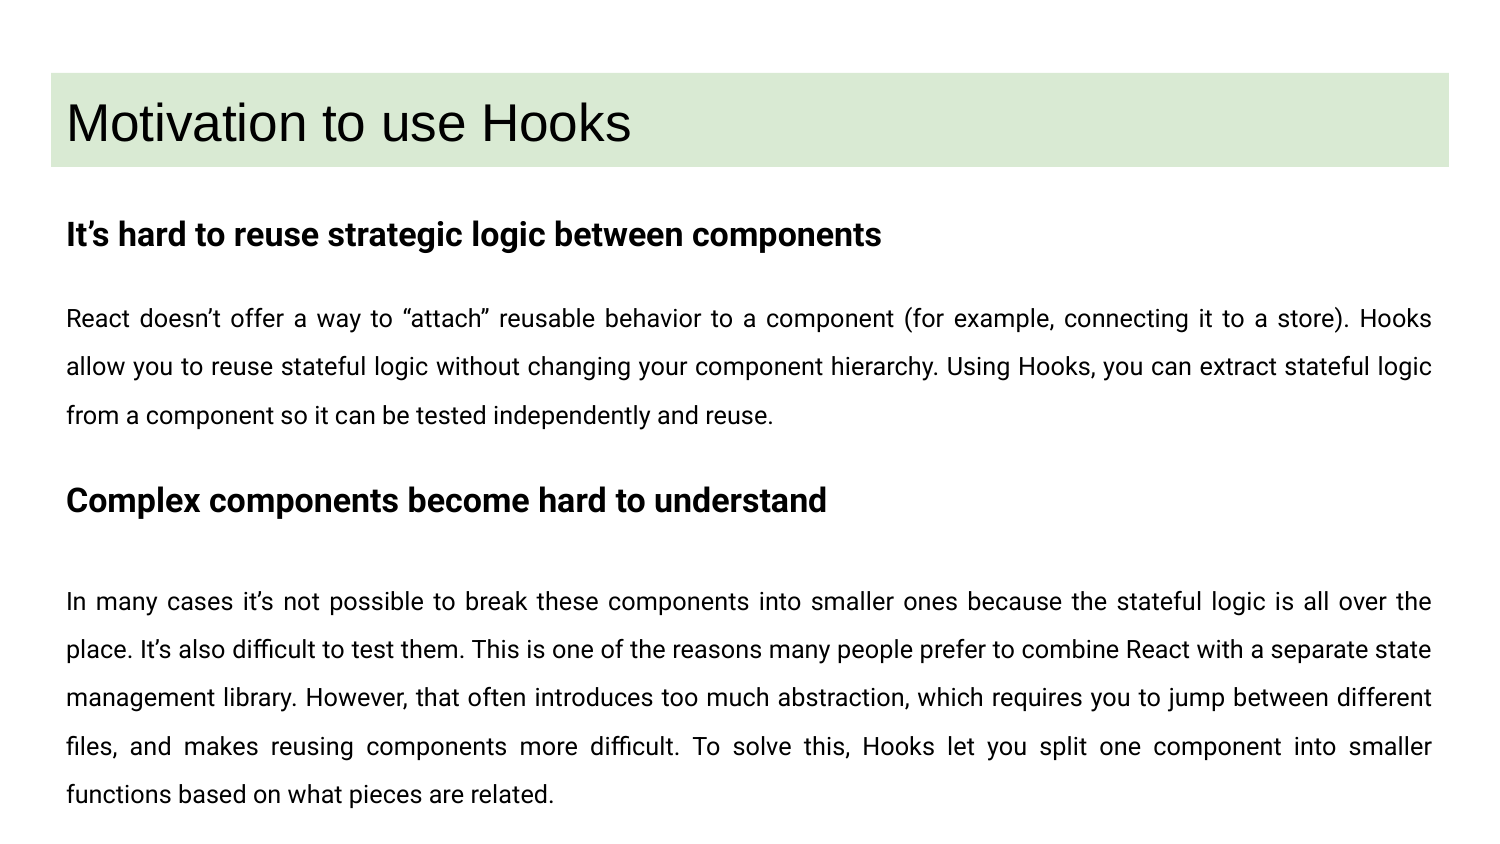

# Motivation to use Hooks
It’s hard to reuse strategic logic between components
React doesn’t offer a way to “attach” reusable behavior to a component (for example, connecting it to a store). Hooks allow you to reuse stateful logic without changing your component hierarchy. Using Hooks, you can extract stateful logic from a component so it can be tested independently and reuse.

Complex components become hard to understand
In many cases it’s not possible to break these components into smaller ones because the stateful logic is all over the place. It’s also difficult to test them. This is one of the reasons many people prefer to combine React with a separate state management library. However, that often introduces too much abstraction, which requires you to jump between different files, and makes reusing components more difficult. To solve this, Hooks let you split one component into smaller functions based on what pieces are related.